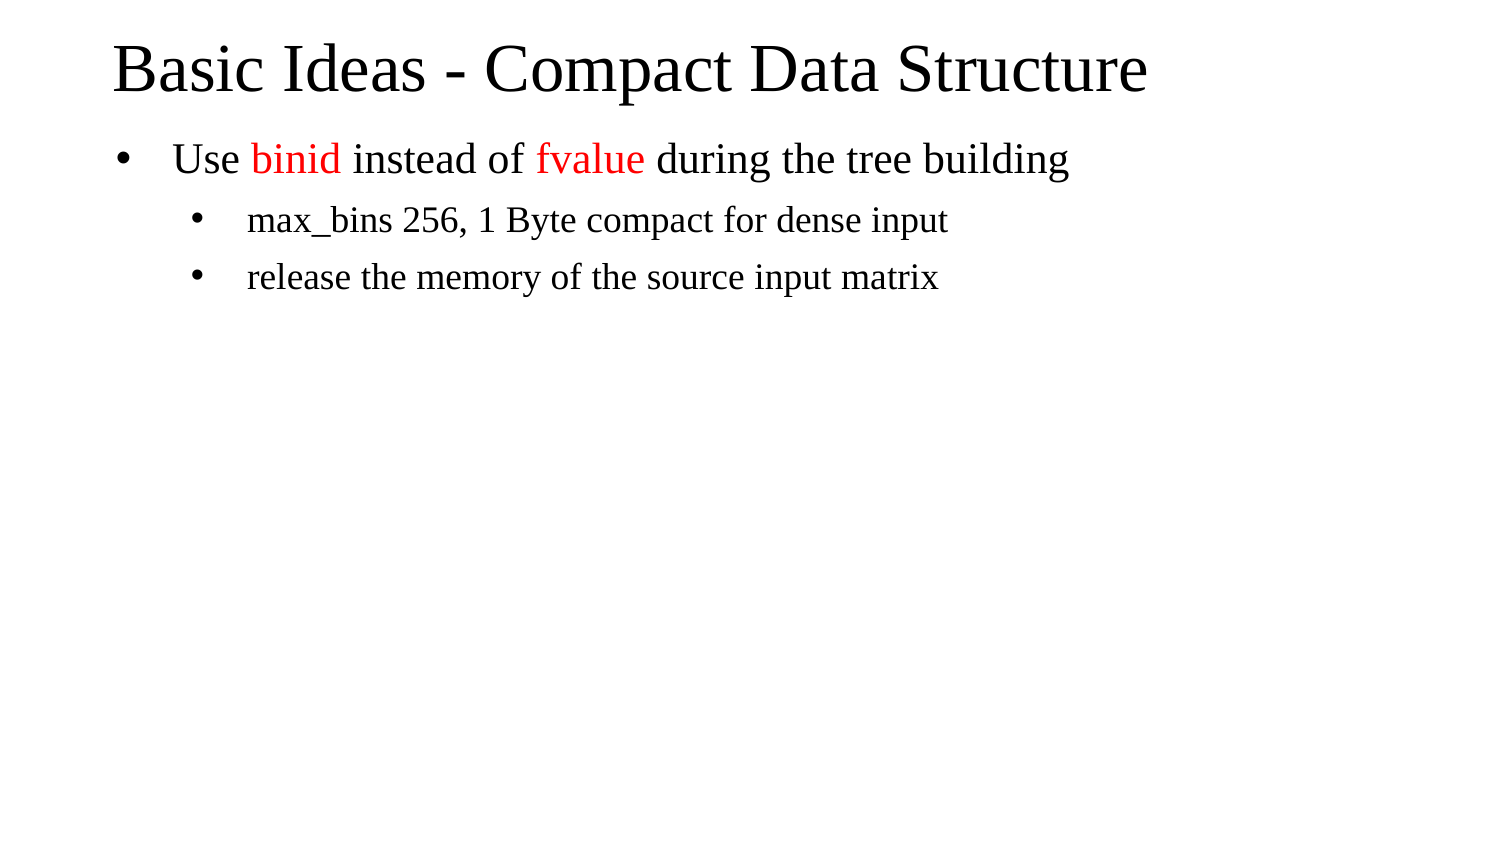

# Basic Ideas - Compact Data Structure
Use binid instead of fvalue during the tree building
max_bins 256, 1 Byte compact for dense input
release the memory of the source input matrix